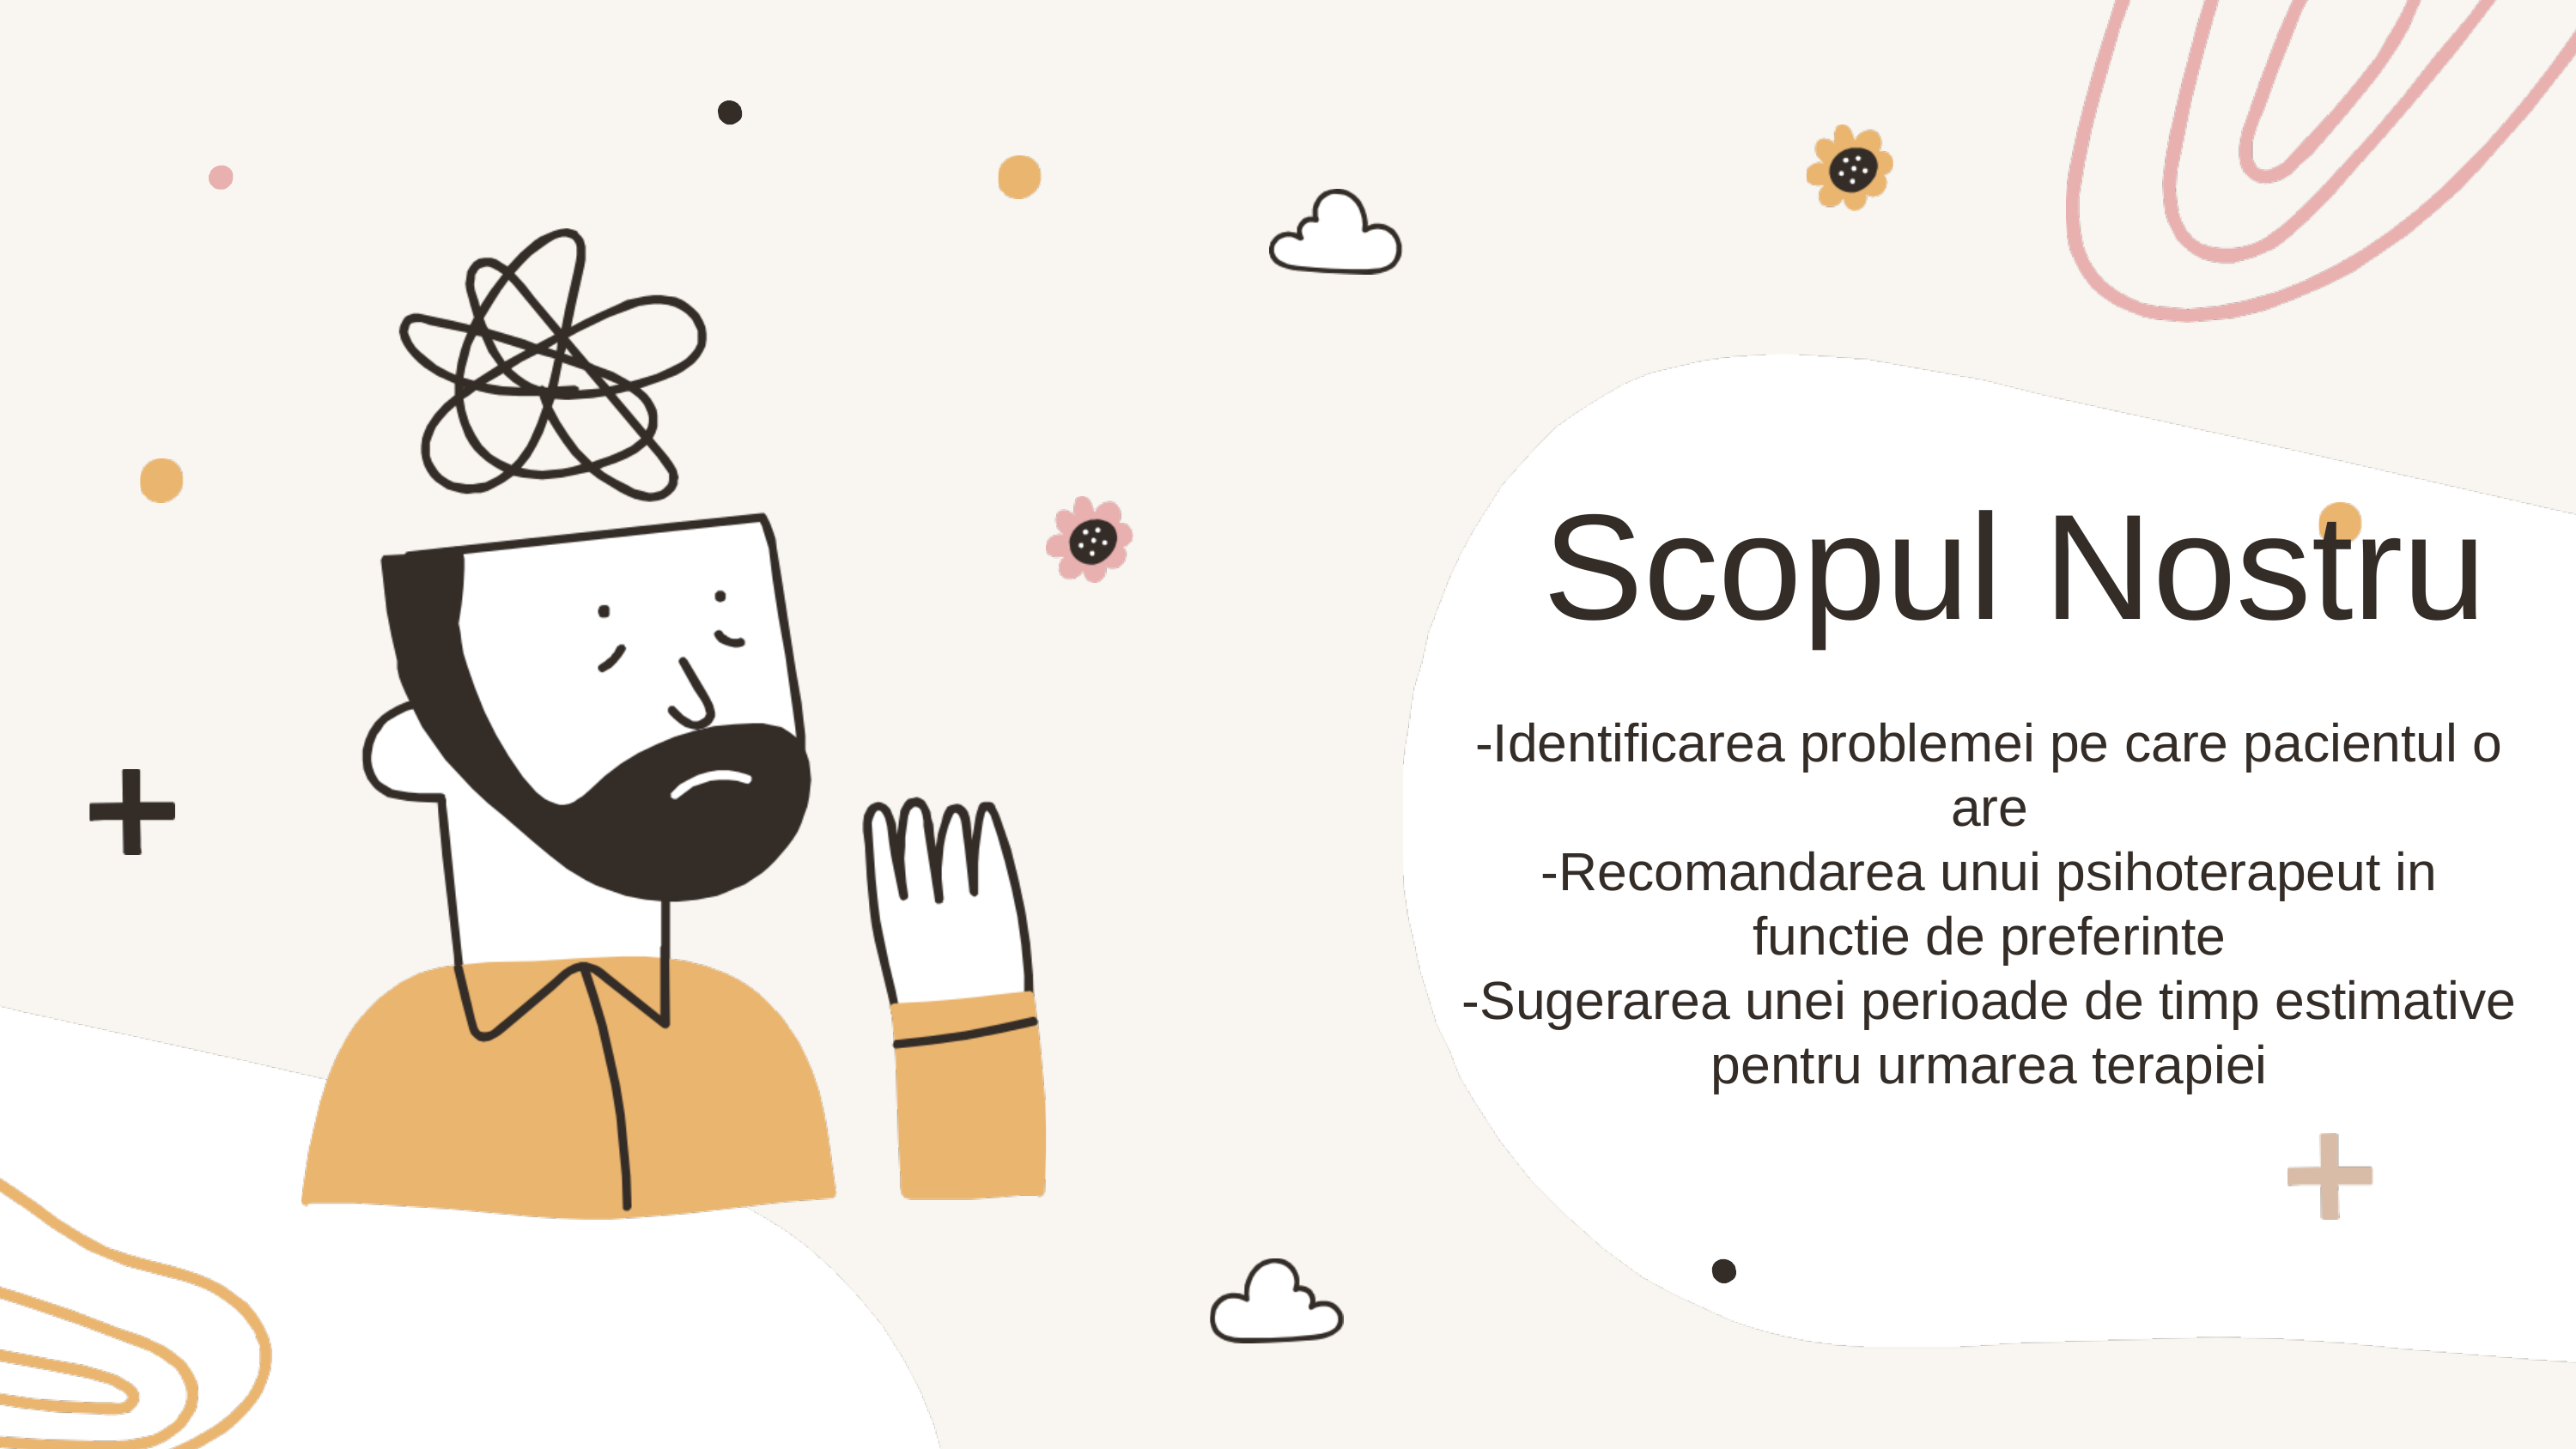

Scopul Nostru

-Identificarea problemei pe care pacientul o are
-Recomandarea unui psihoterapeut in functie de preferinte
-Sugerarea unei perioade de timp estimative pentru urmarea terapiei